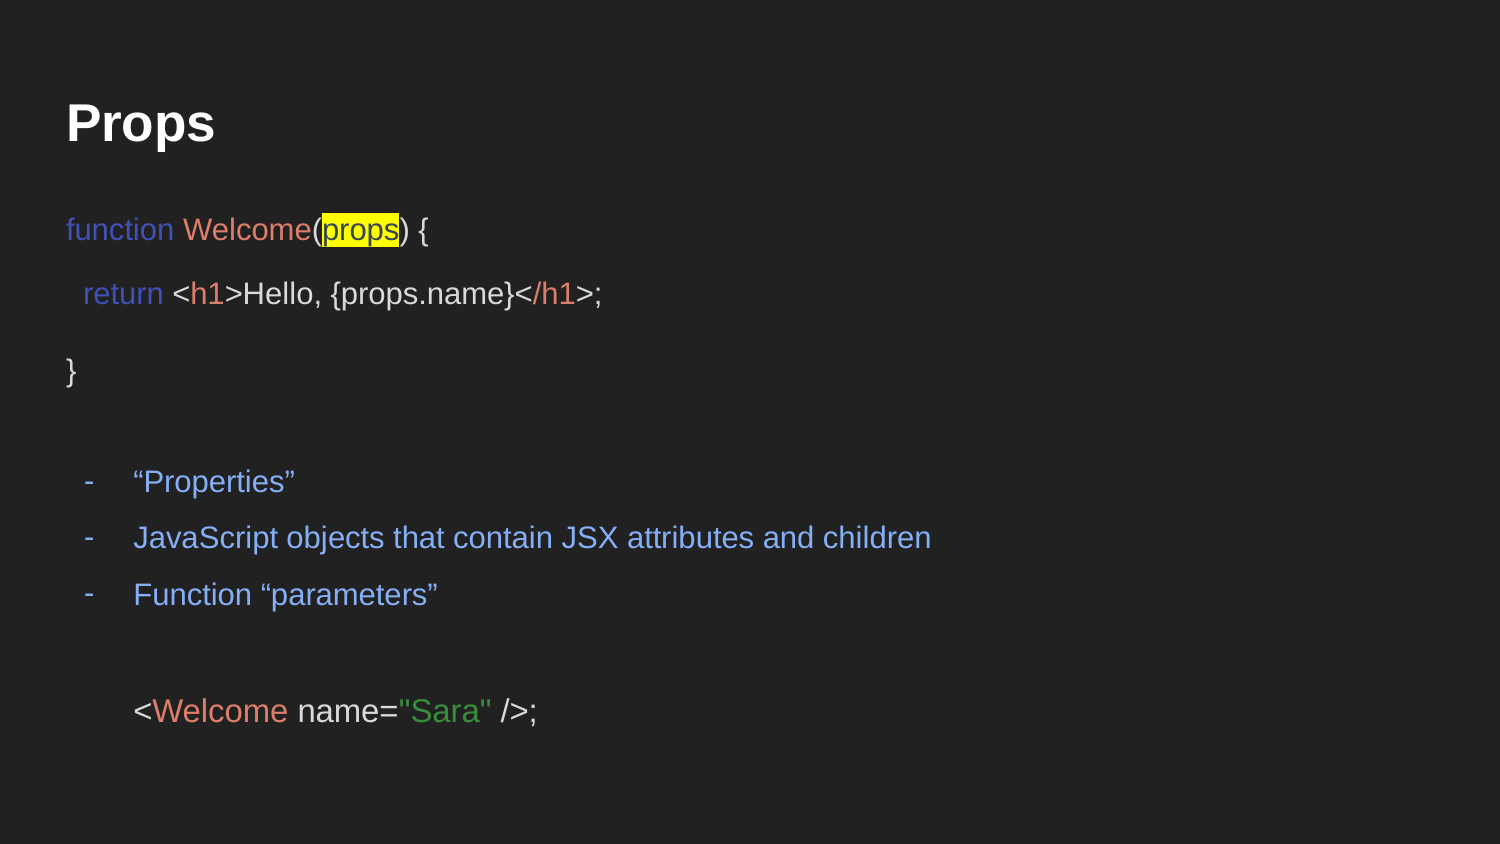

# Props
function Welcome(props) {
  return <h1>Hello, {props.name}</h1>;
}

“Properties”
JavaScript objects that contain JSX attributes and children
Function “parameters”

<Welcome name="Sara" />;